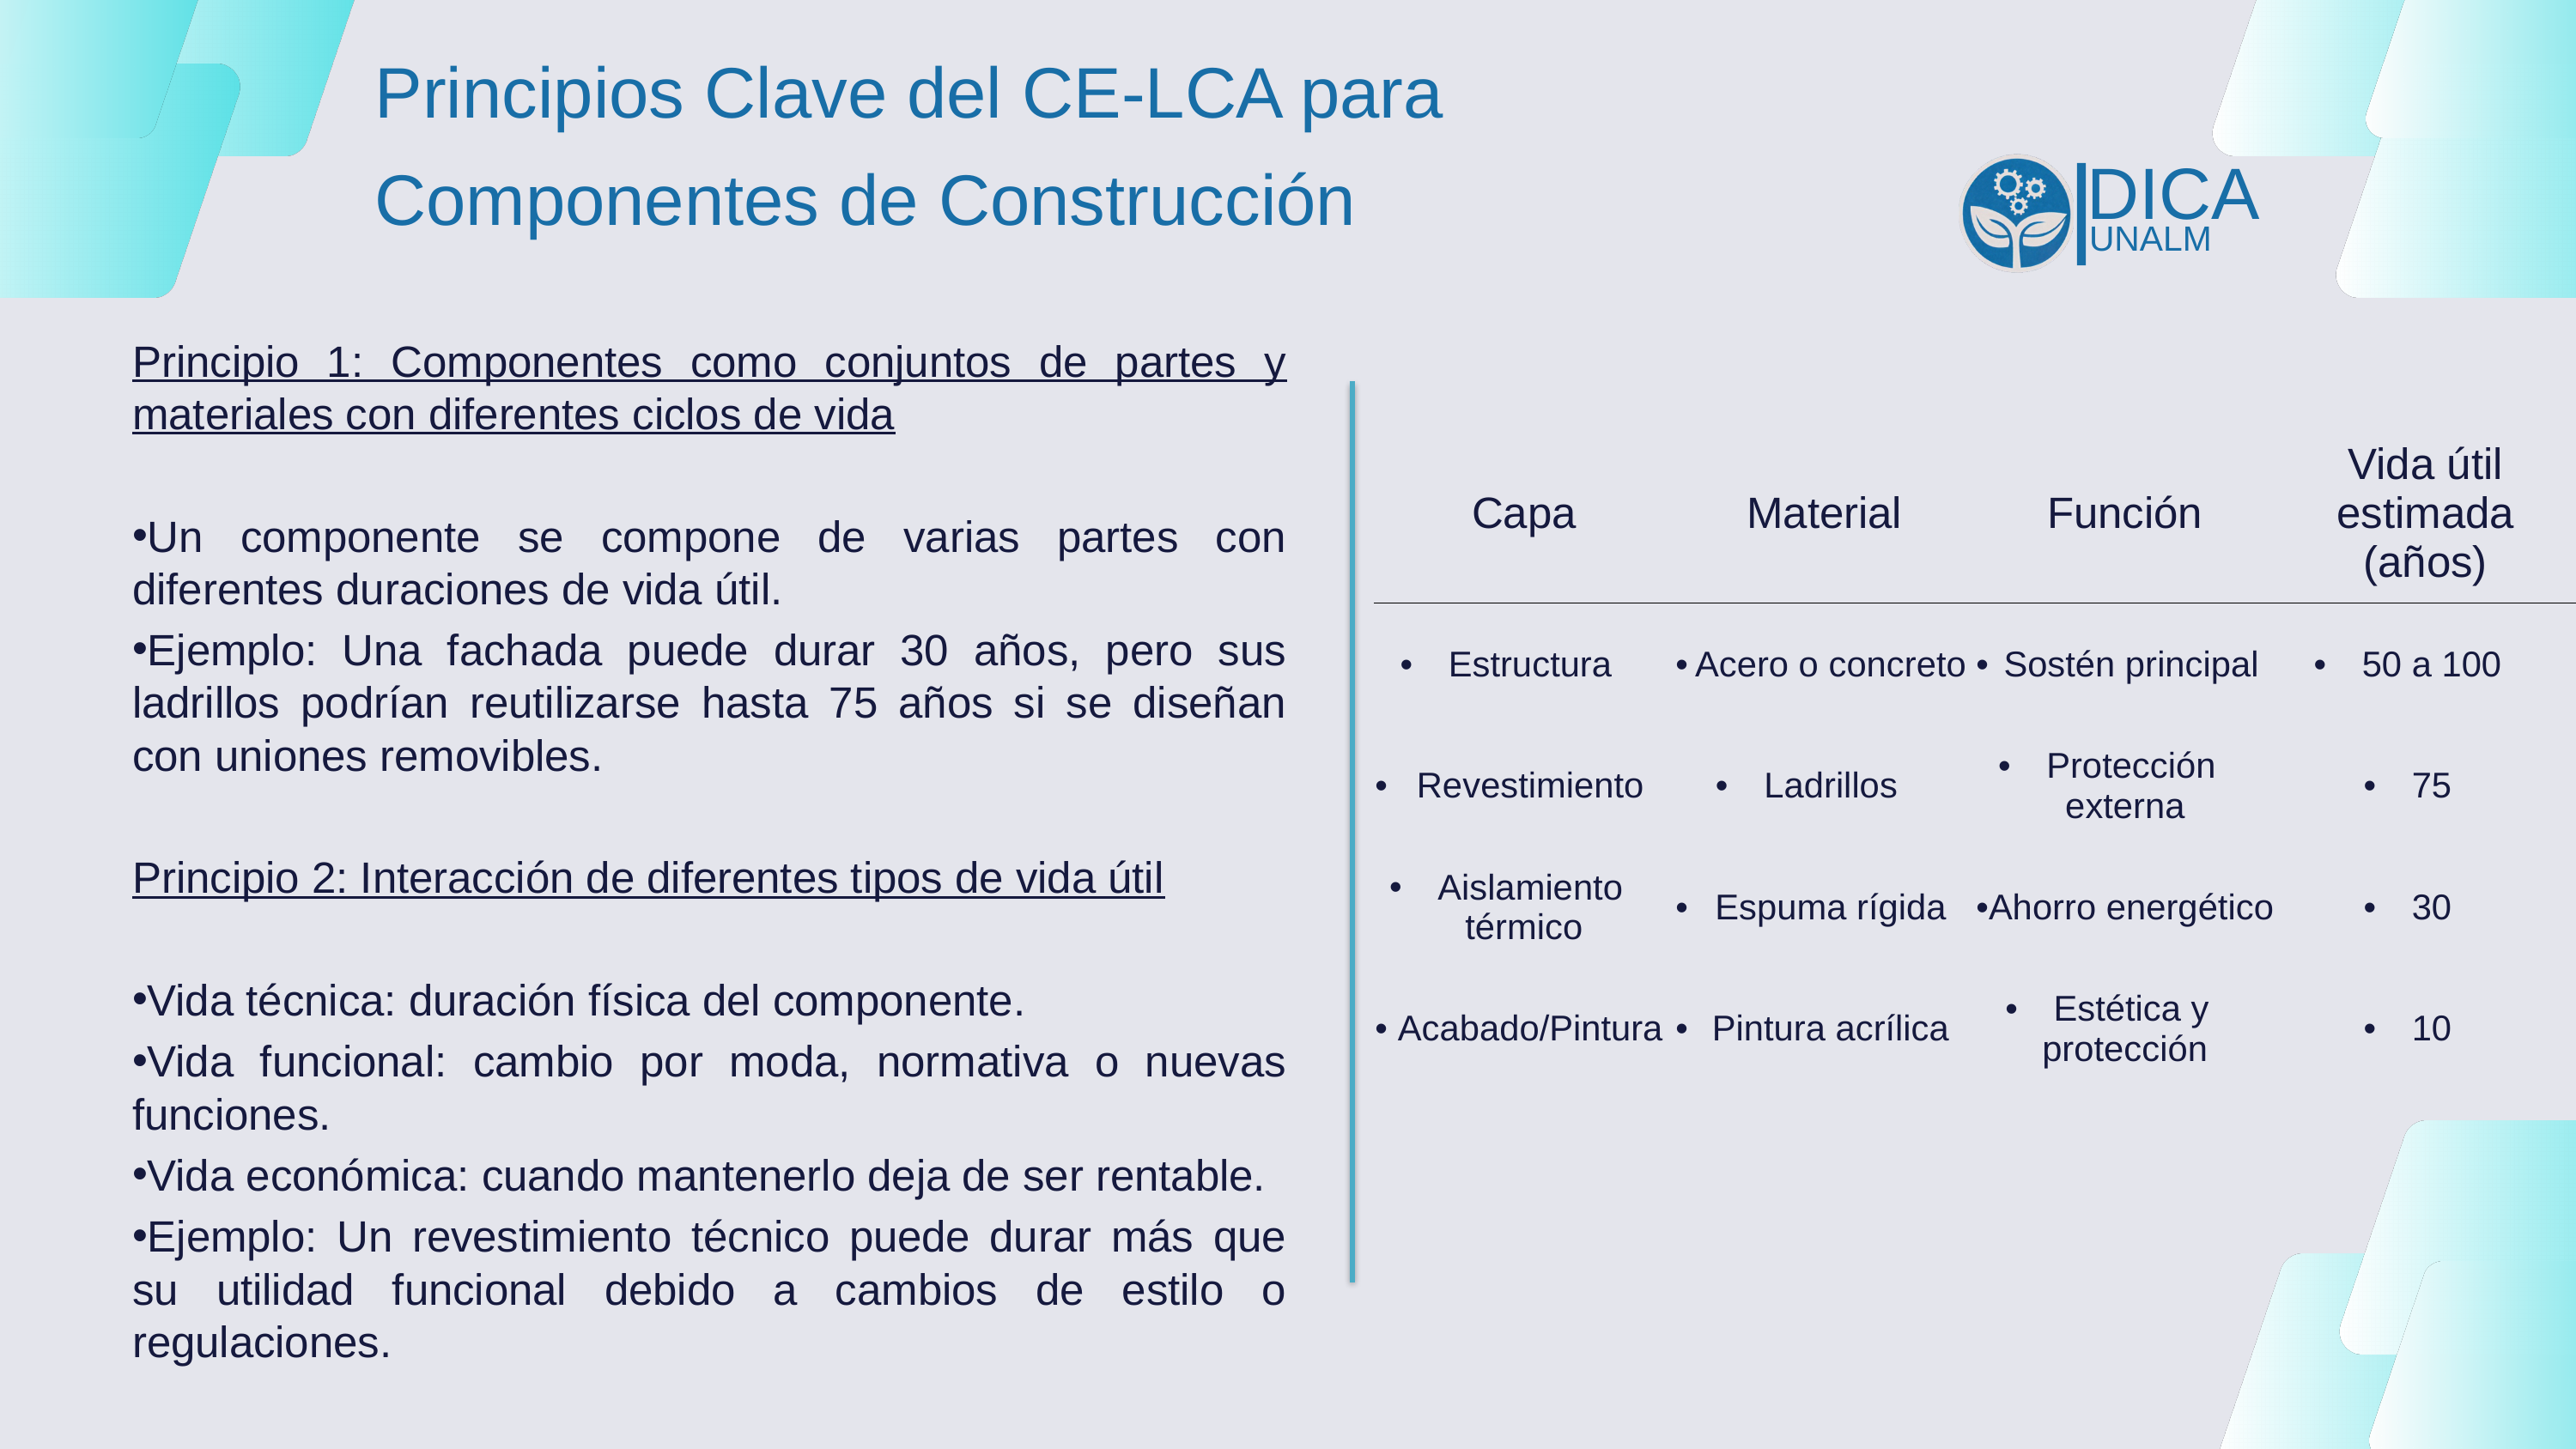

Principios Clave del CE-LCA para Componentes de Construcción

DICA
UNALM
Principio 1: Componentes como conjuntos de partes y materiales con diferentes ciclos de vida

Un componente se compone de varias partes con diferentes duraciones de vida útil.
Ejemplo: Una fachada puede durar 30 años, pero sus ladrillos podrían reutilizarse hasta 75 años si se diseñan con uniones removibles.

Principio 2: Interacción de diferentes tipos de vida útil

Vida técnica: duración física del componente.
Vida funcional: cambio por moda, normativa o nuevas funciones.
Vida económica: cuando mantenerlo deja de ser rentable.
Ejemplo: Un revestimiento técnico puede durar más que su utilidad funcional debido a cambios de estilo o regulaciones.

| Capa | Material | Función | Vida útil estimada (años) |
| --- | --- | --- | --- |
| Estructura | Acero o concreto | Sostén principal | 50 a 100 |
| Revestimiento | Ladrillos | Protección externa | 75 |
| Aislamiento térmico | Espuma rígida | Ahorro energético | 30 |
| Acabado/Pintura | Pintura acrílica | Estética y protección | 10 |